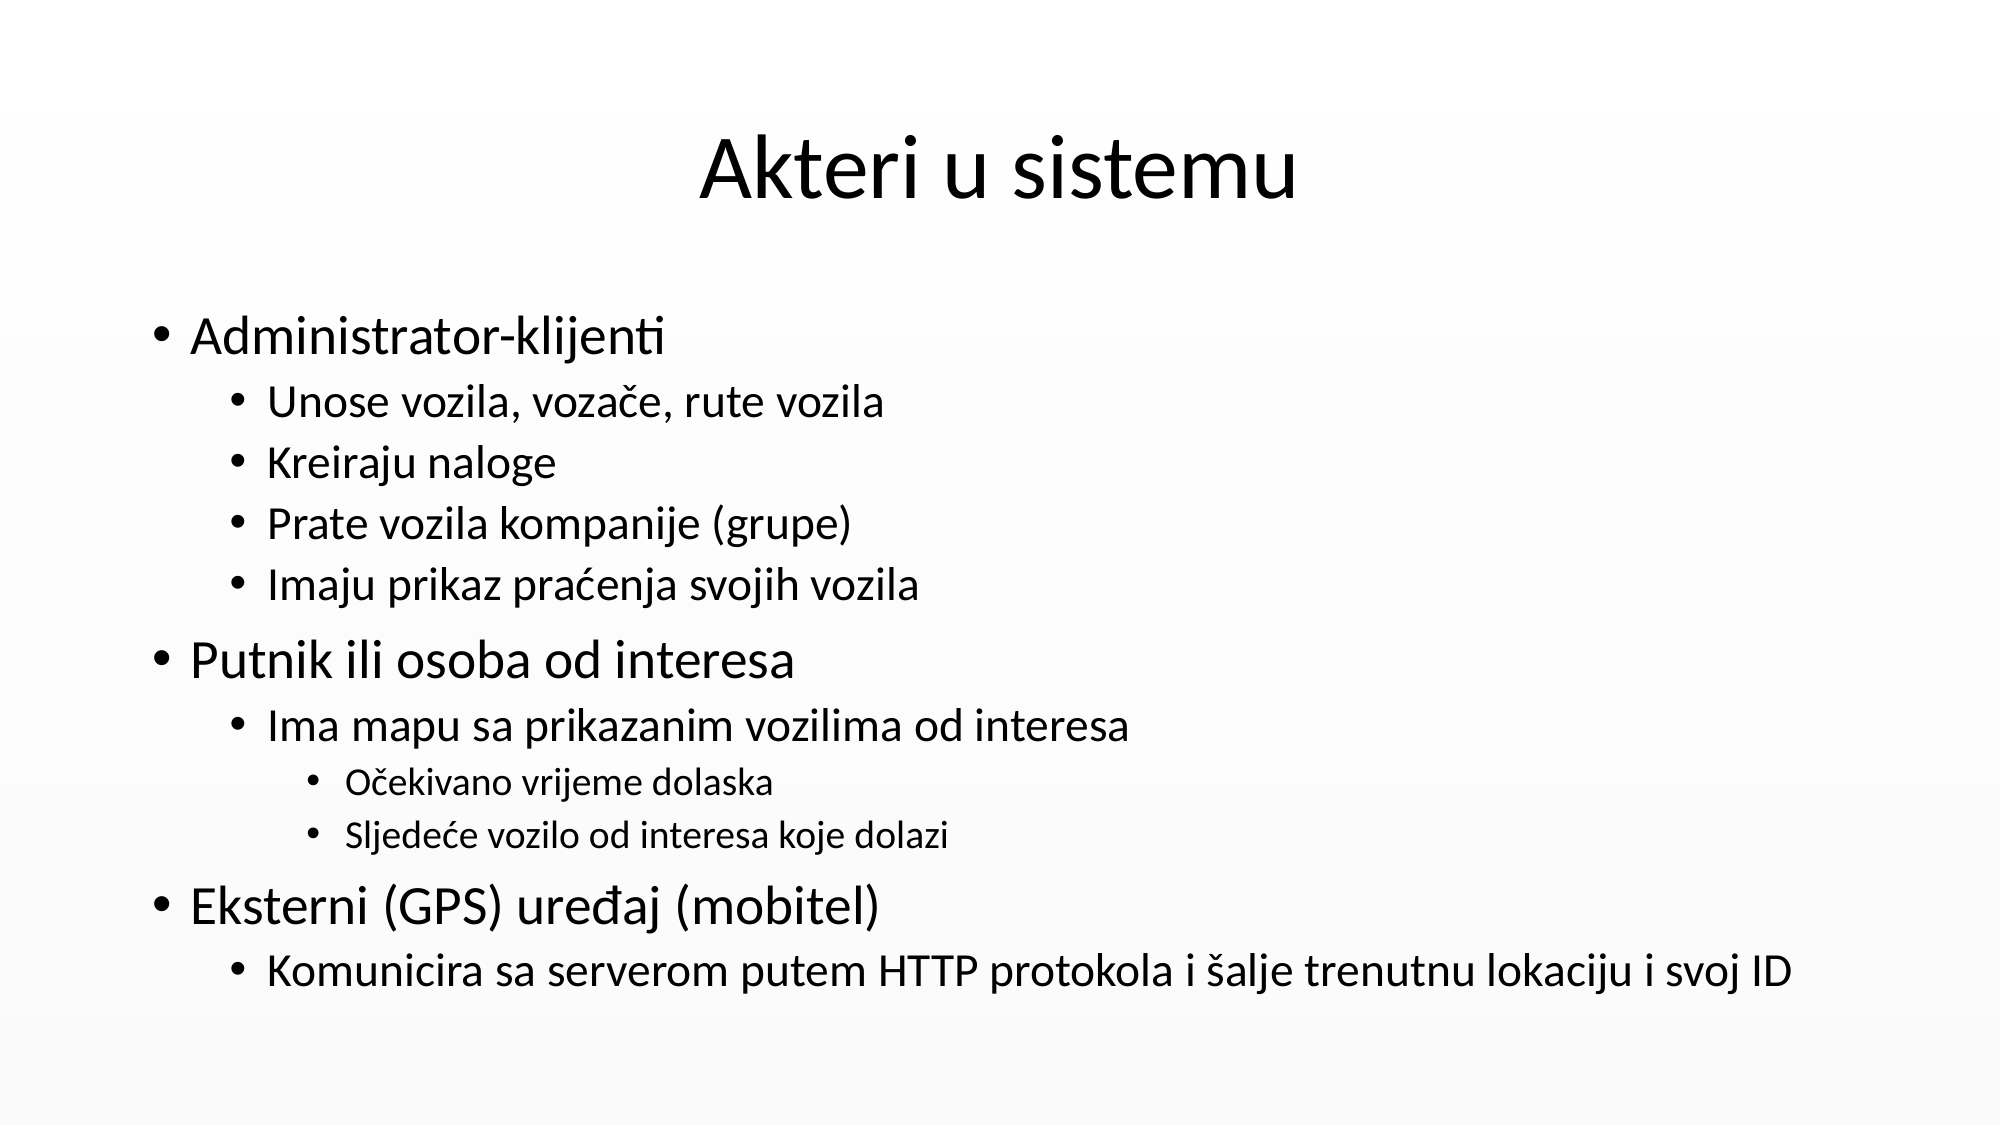

# Akteri u sistemu
Administrator-klijenti
Unose vozila, vozače, rute vozila
Kreiraju naloge
Prate vozila kompanije (grupe)
Imaju prikaz praćenja svojih vozila
Putnik ili osoba od interesa
Ima mapu sa prikazanim vozilima od interesa
Očekivano vrijeme dolaska
Sljedeće vozilo od interesa koje dolazi
Eksterni (GPS) uređaj (mobitel)
Komunicira sa serverom putem HTTP protokola i šalje trenutnu lokaciju i svoj ID